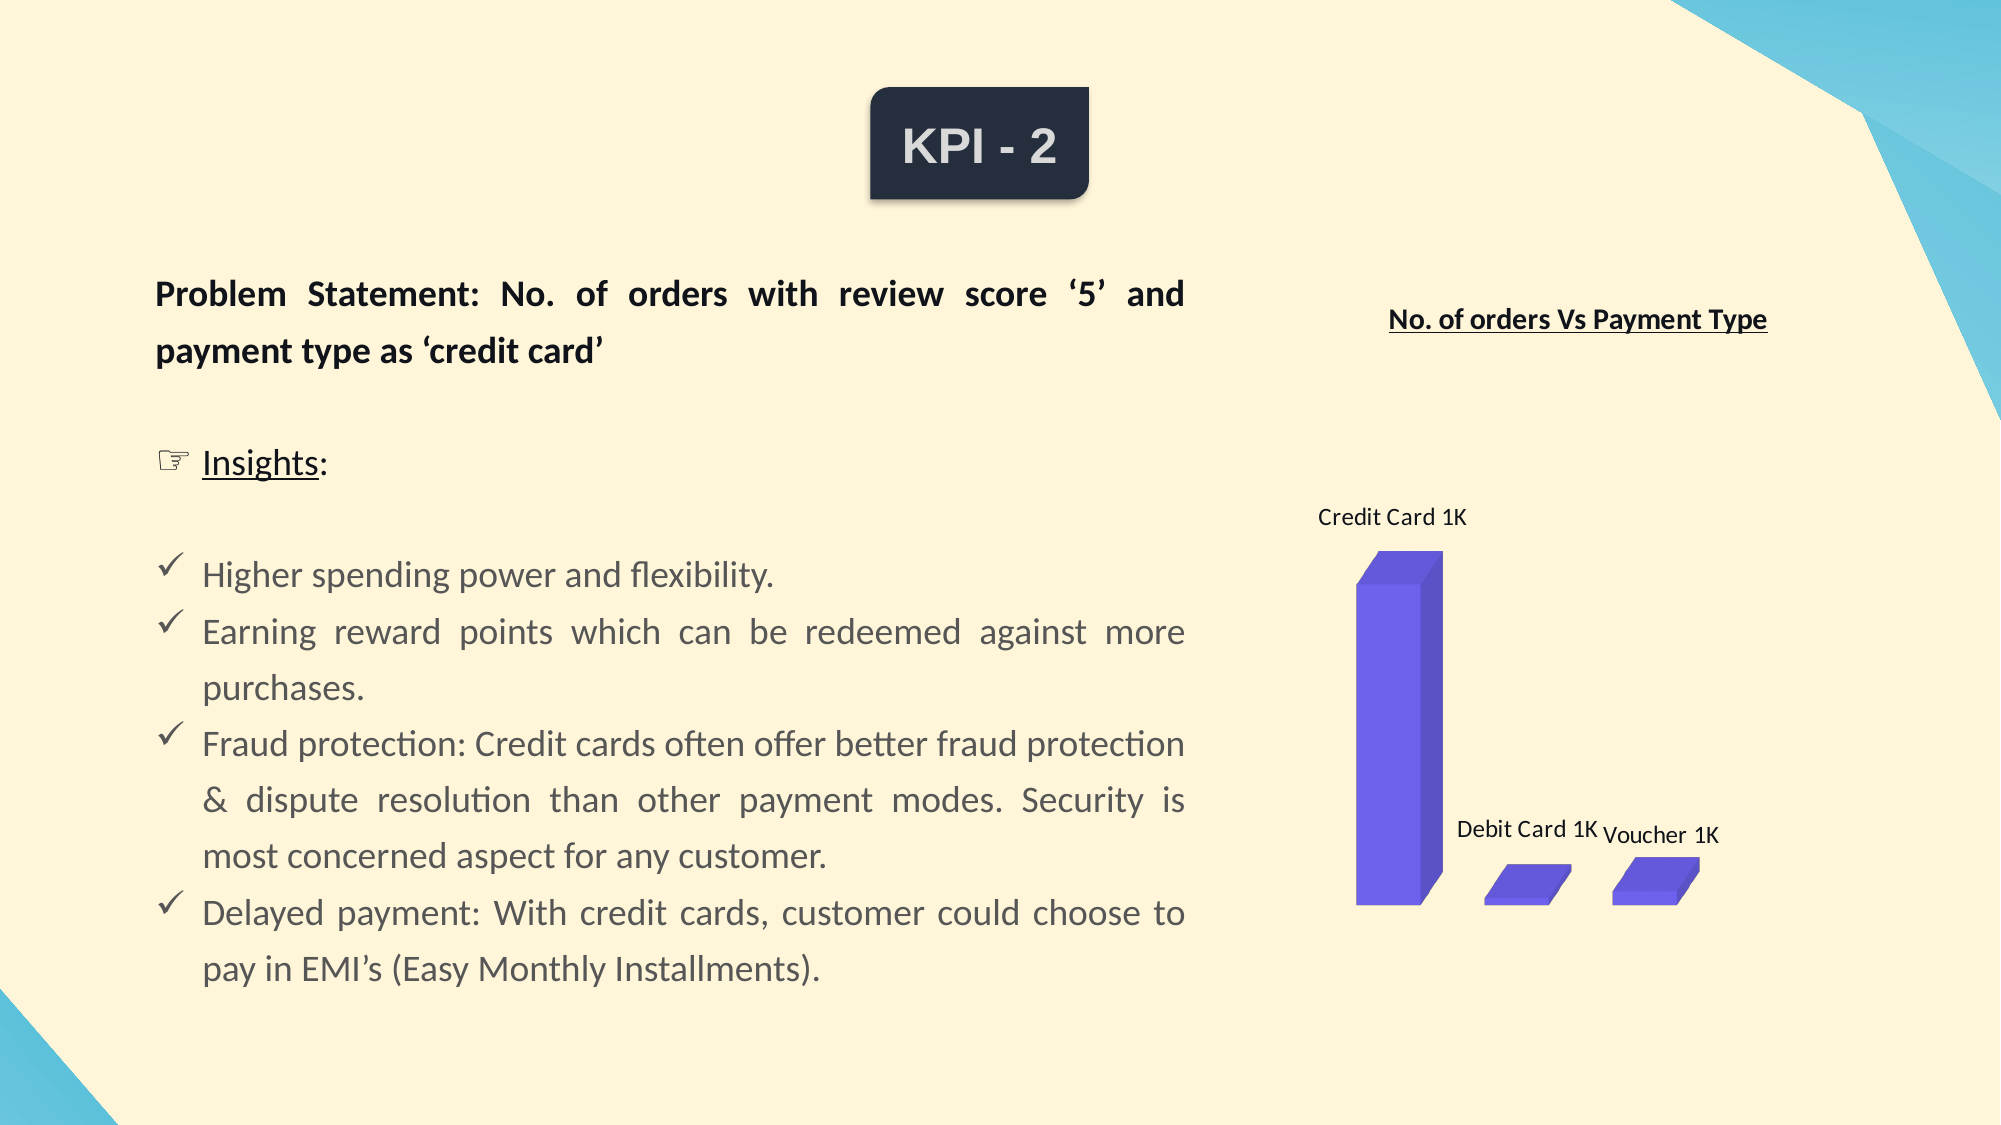

KPI - 2
Problem Statement: No. of orders with review score ‘5’ and payment type as ‘credit card’

Insights:

Higher spending power and flexibility.
Earning reward points which can be redeemed against more purchases.
Fraud protection: Credit cards often offer better fraud protection & dispute resolution than other payment modes. Security is most concerned aspect for any customer.
Delayed payment: With credit cards, customer could choose to pay in EMI’s (Easy Monthly Installments).

[unsupported chart]